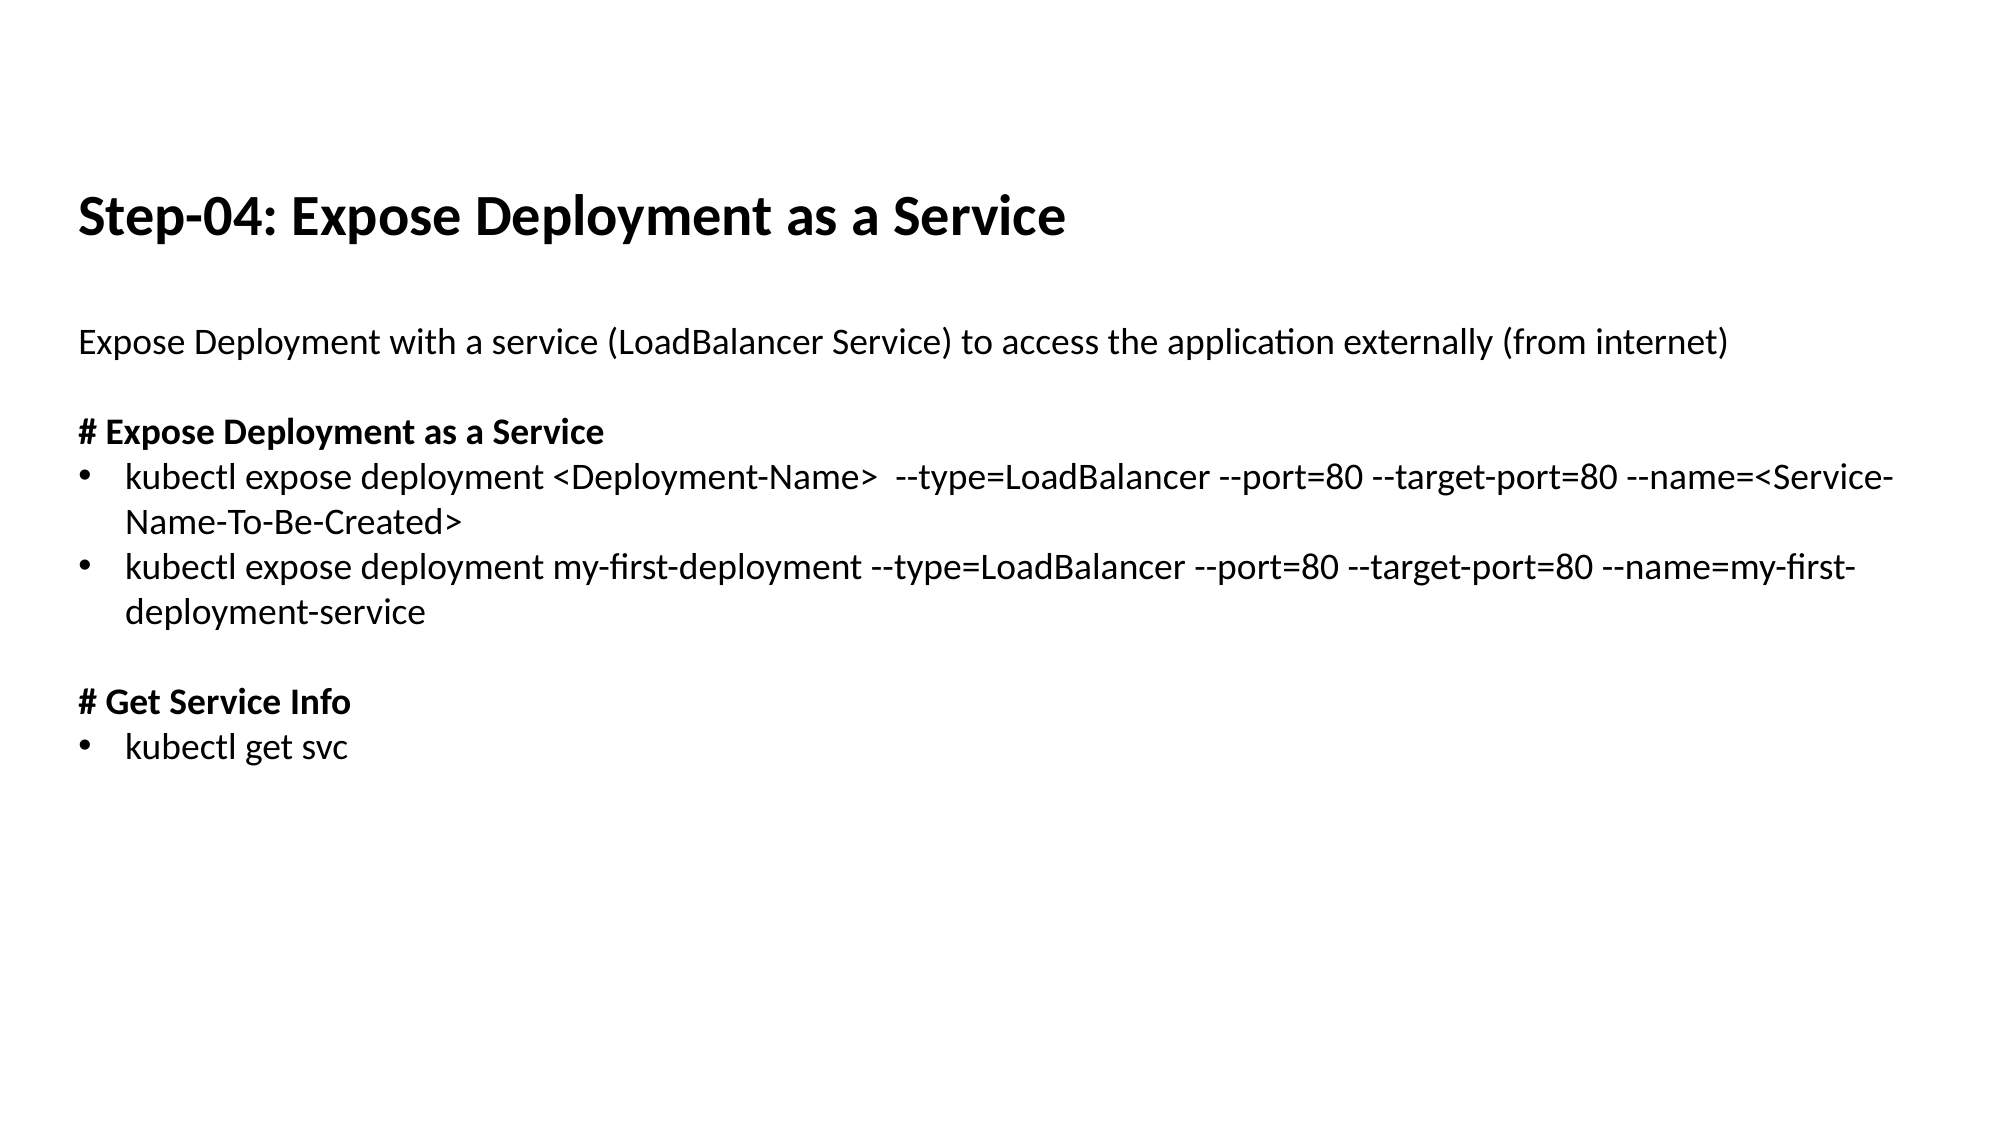

Step-04: Expose Deployment as a Service

Expose Deployment with a service (LoadBalancer Service) to access the application externally (from internet)

# Expose Deployment as a Service
kubectl expose deployment <Deployment-Name>  --type=LoadBalancer --port=80 --target-port=80 --name=<Service-Name-To-Be-Created>
kubectl expose deployment my-first-deployment --type=LoadBalancer --port=80 --target-port=80 --name=my-first-deployment-service

# Get Service Info
kubectl get svc